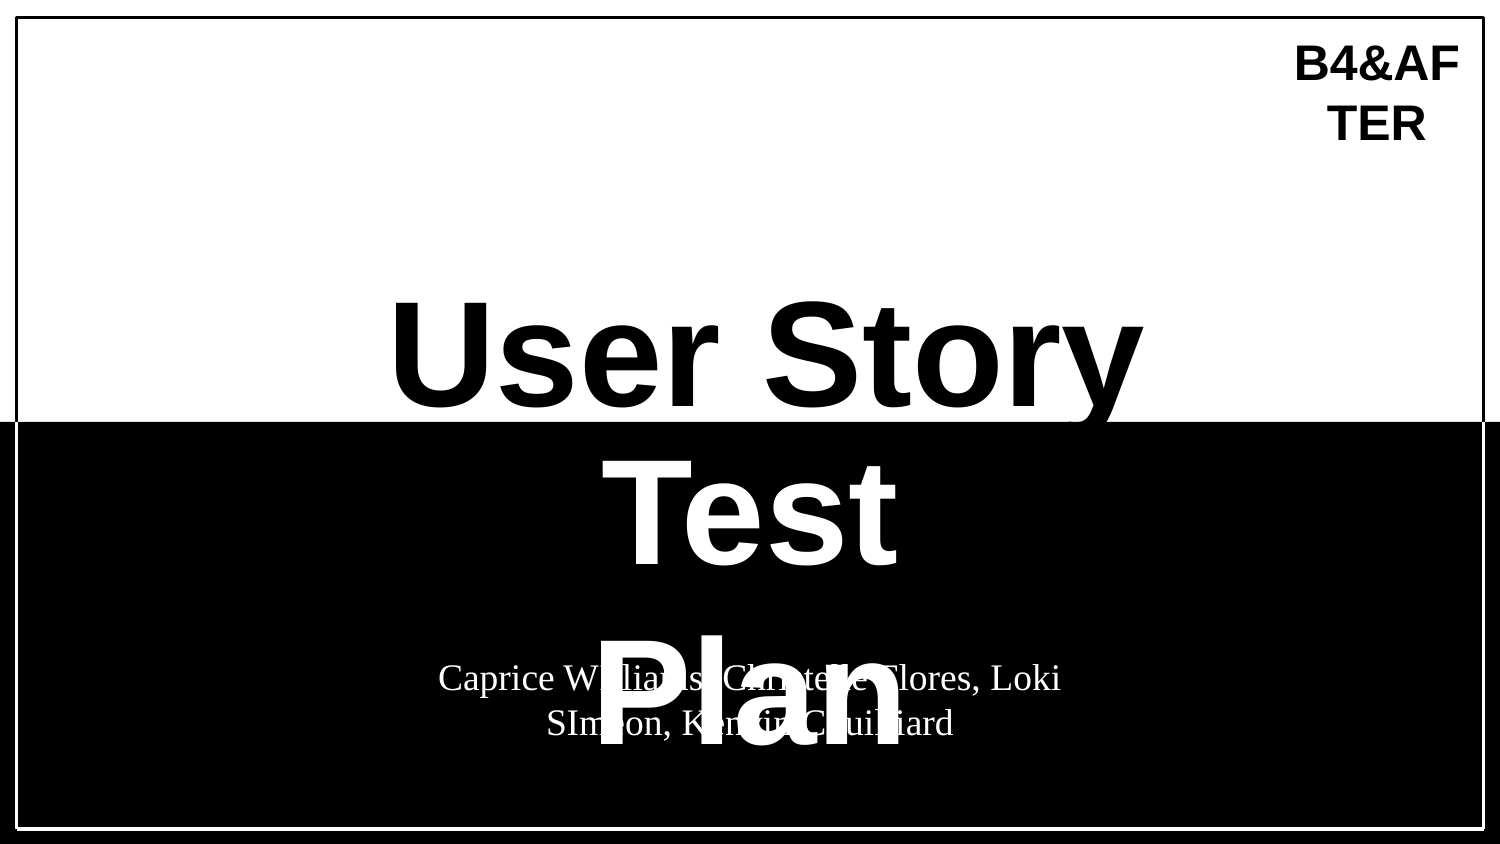

B4&AFTER
User Story
Test Plan
Caprice WIlliams, Christelle Flores, Loki SImeon, Kenvin Couilliard